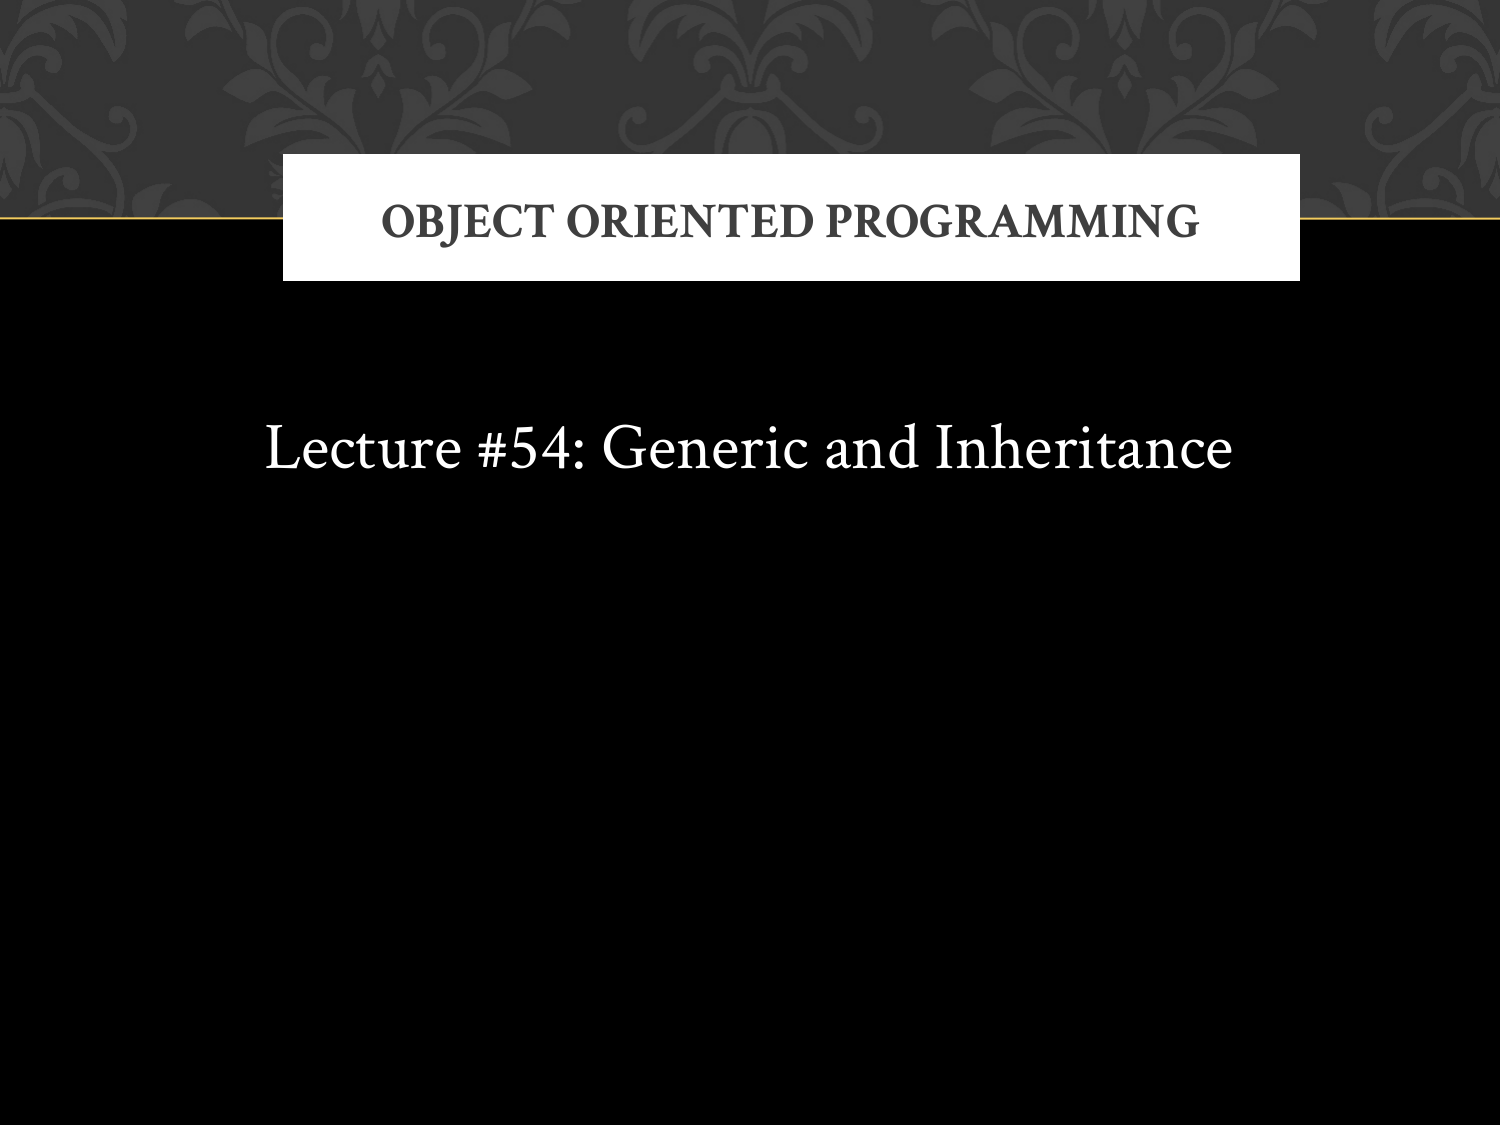

# OBJECT ORIENTED PROGRAMMING

Lecture #54: Generic and Inheritance